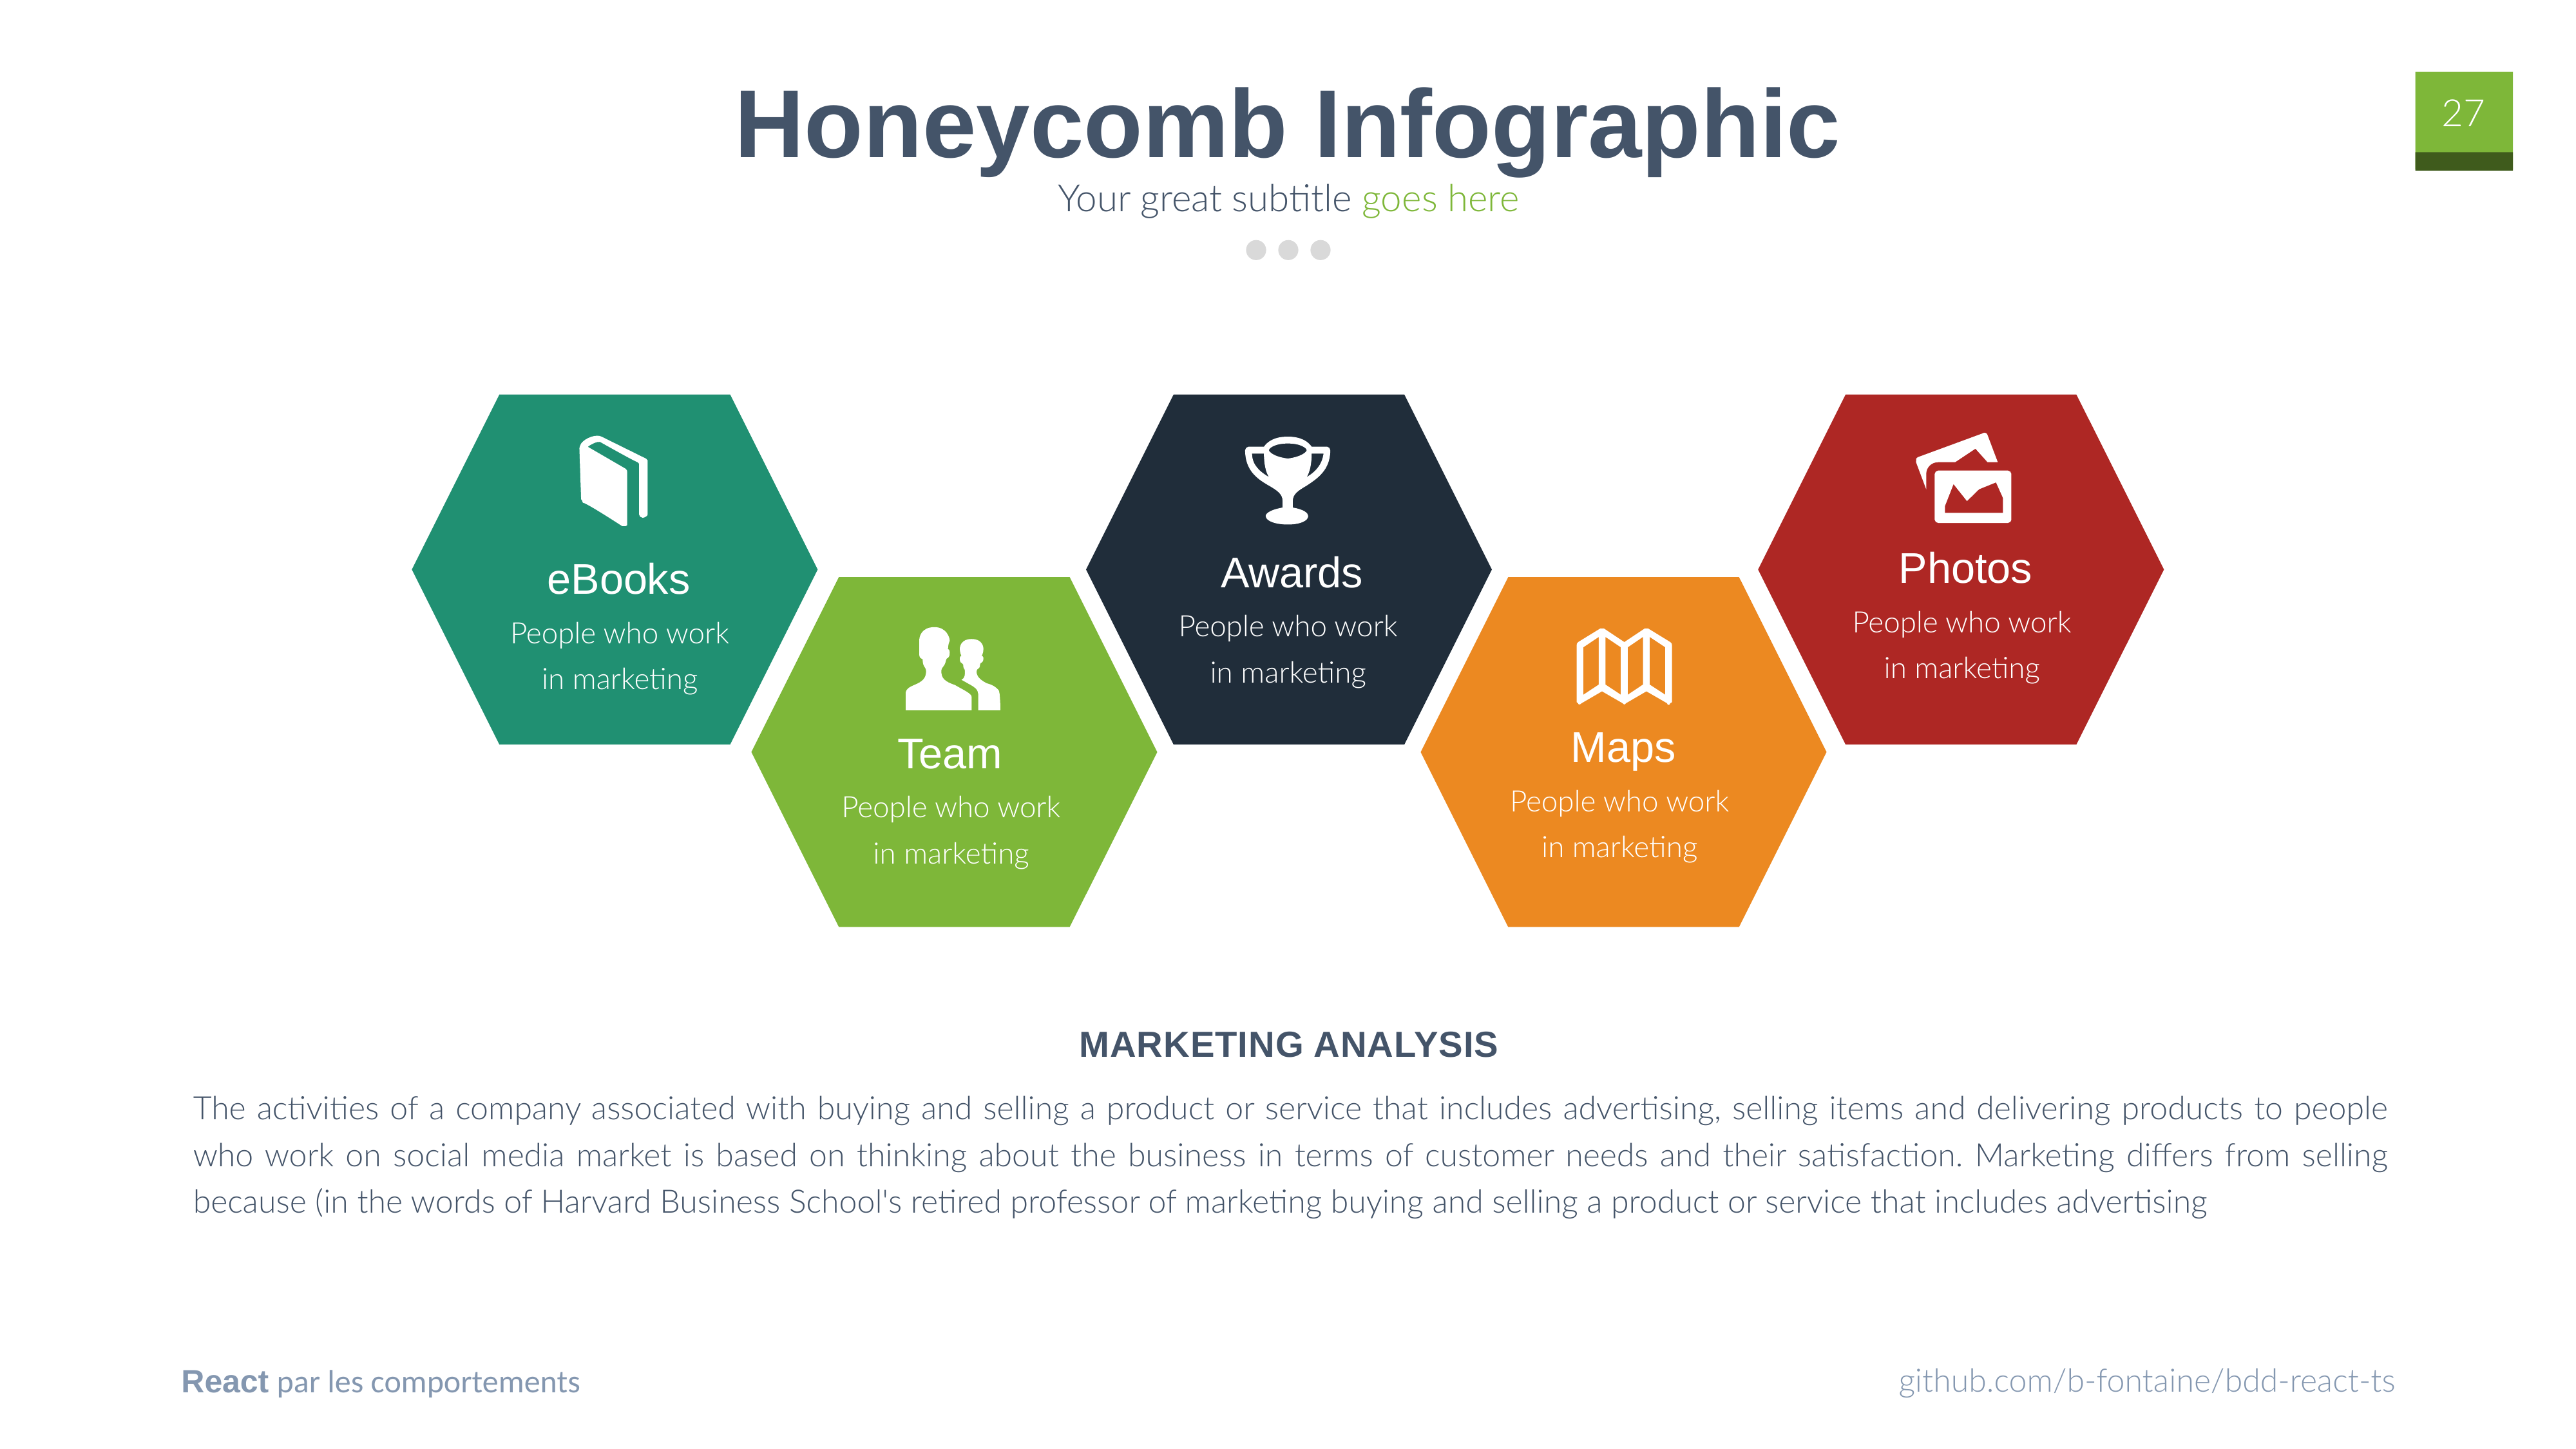

Honeycomb Infographic
Your great subtitle goes here

Photos
Awards
eBooks

People who work in marketing
People who work in marketing
People who work in marketing

Maps
Team
People who work in marketing
People who work in marketing
Marketing Analysis
The activities of a company associated with buying and selling a product or service that includes advertising, selling items and delivering products to people who work on social media market is based on thinking about the business in terms of customer needs and their satisfaction. Marketing differs from selling because (in the words of Harvard Business School's retired professor of marketing buying and selling a product or service that includes advertising